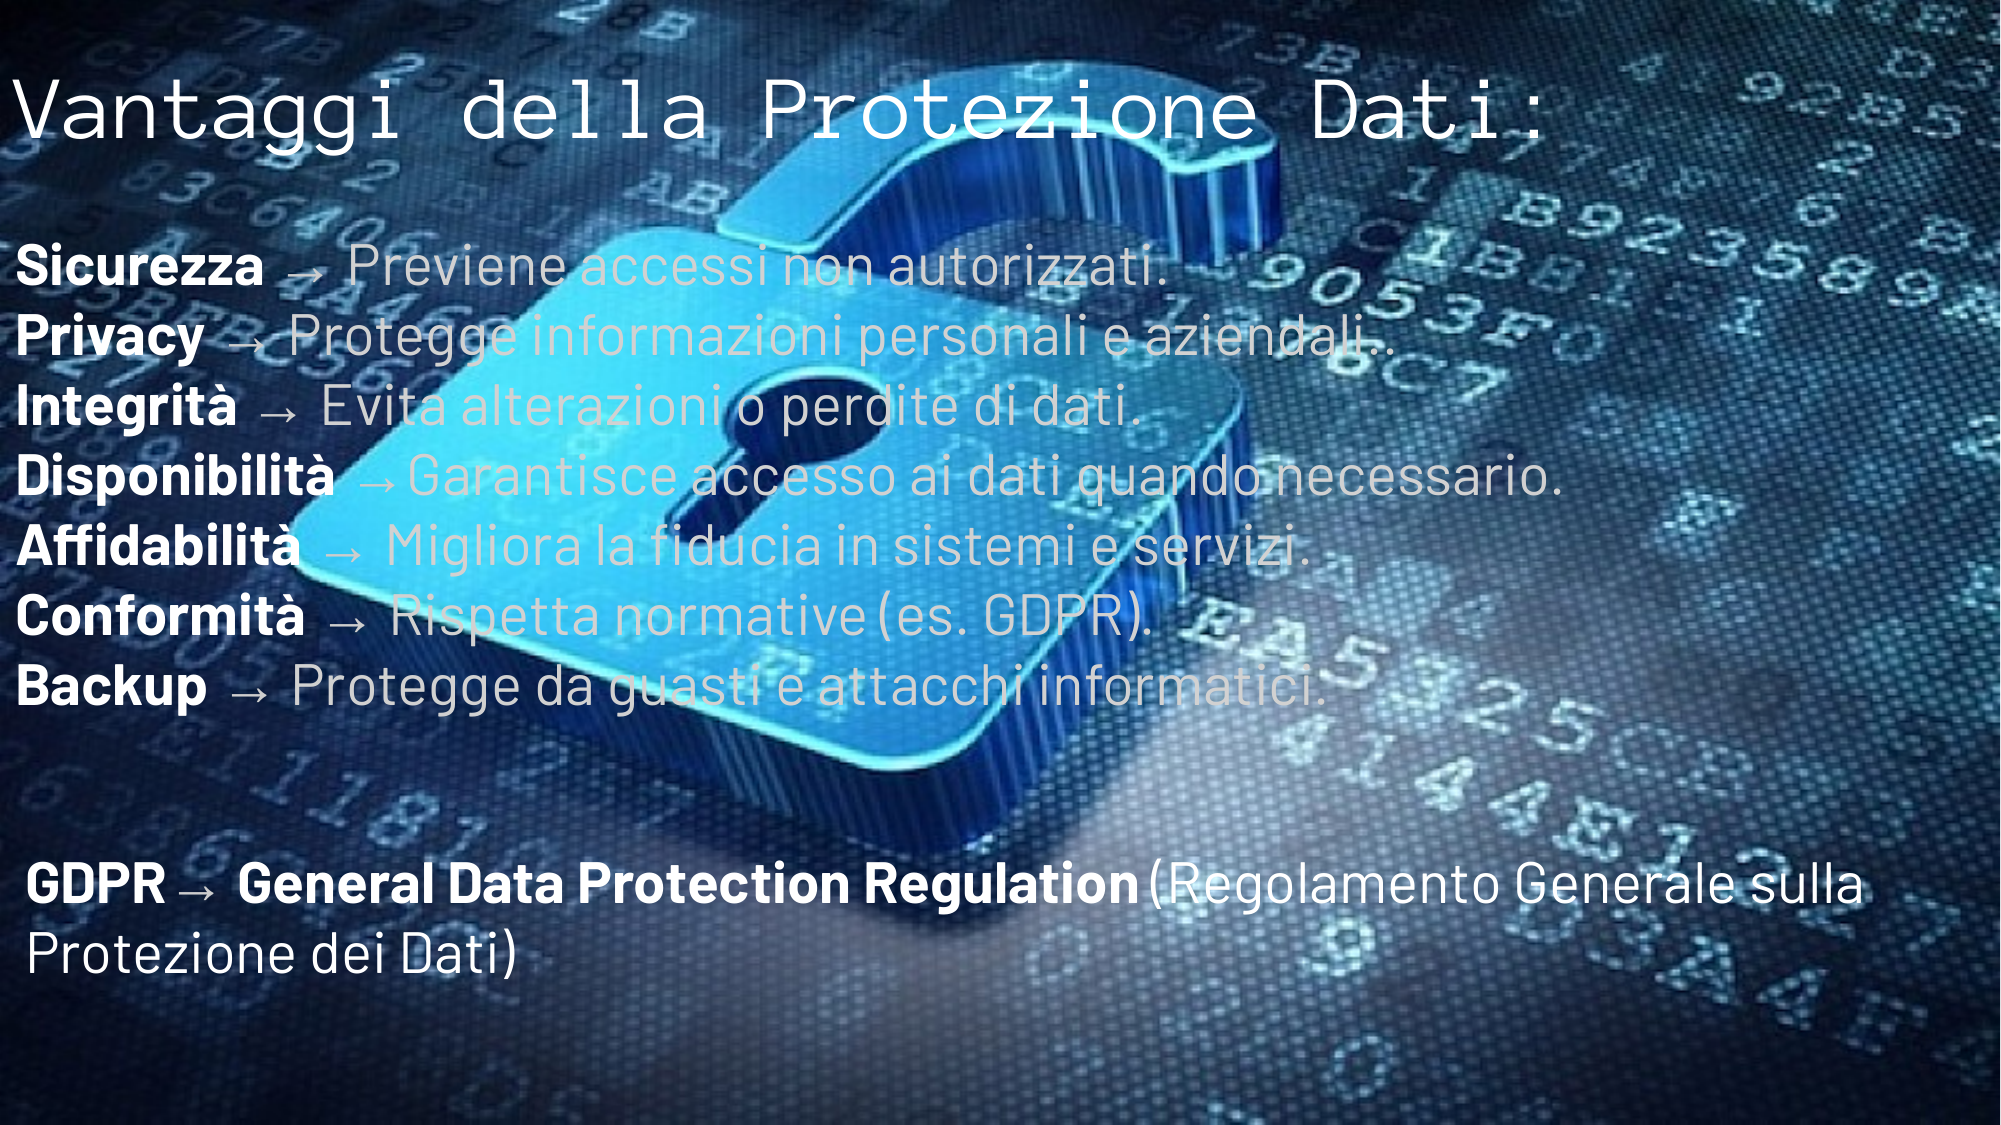

# Vantaggi della Protezione Dati:
Sicurezza → Previene accessi non autorizzati.
Privacy → Protegge informazioni personali e aziendali..
Integrità → Evita alterazioni o perdite di dati.
Disponibilità →Garantisce accesso ai dati quando necessario.
Affidabilità → Migliora la fiducia in sistemi e servizi.
Conformità → Rispetta normative (es. GDPR).
Backup → Protegge da guasti e attacchi informatici.

GDPR→ General Data Protection Regulation (Regolamento Generale sulla Protezione dei Dati)